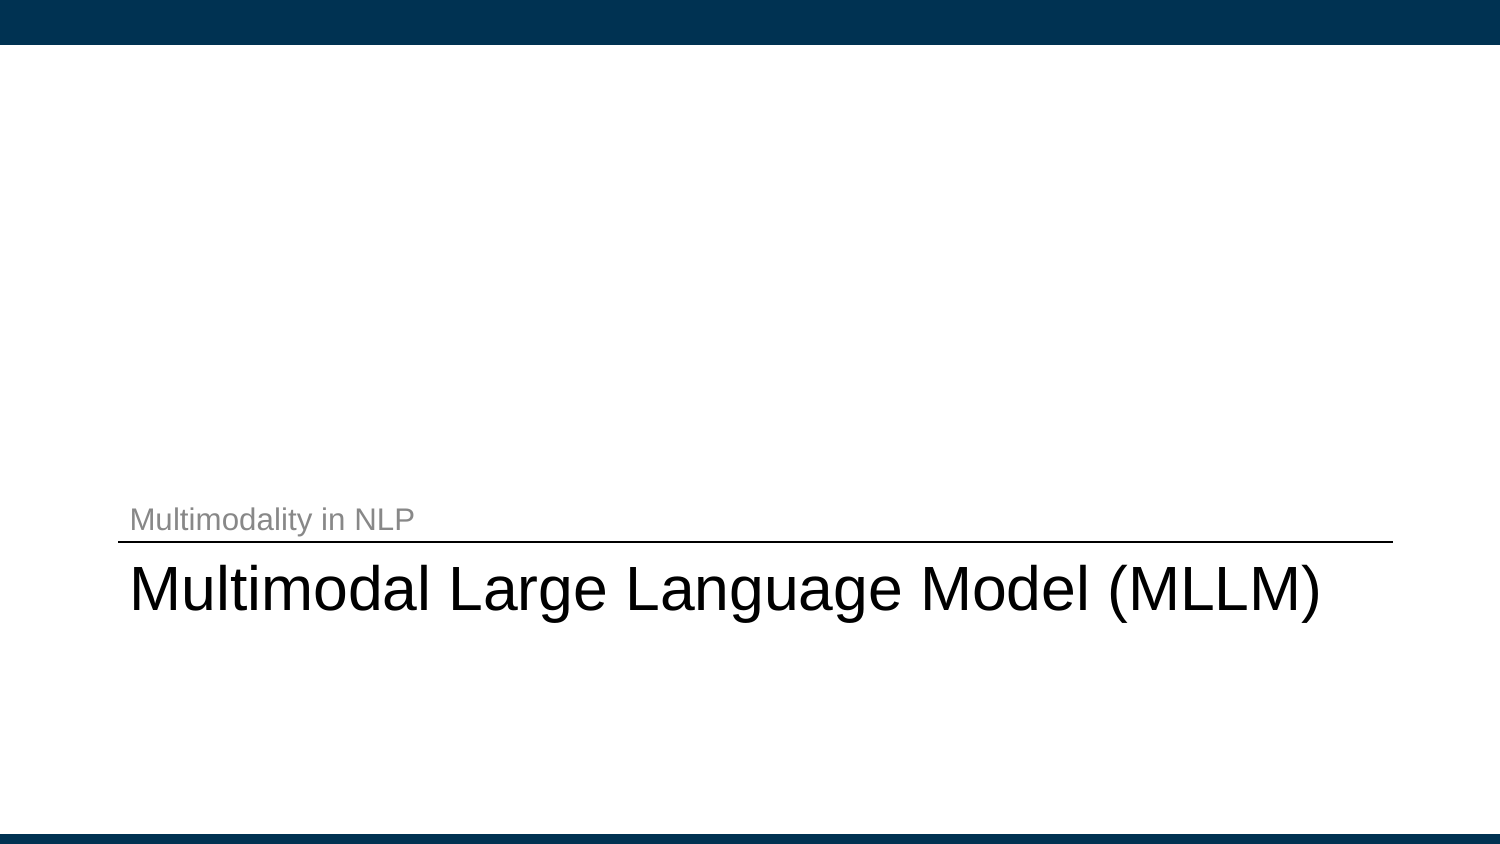

Multimodality in NLP
# Multimodal Large Language Model (MLLM)